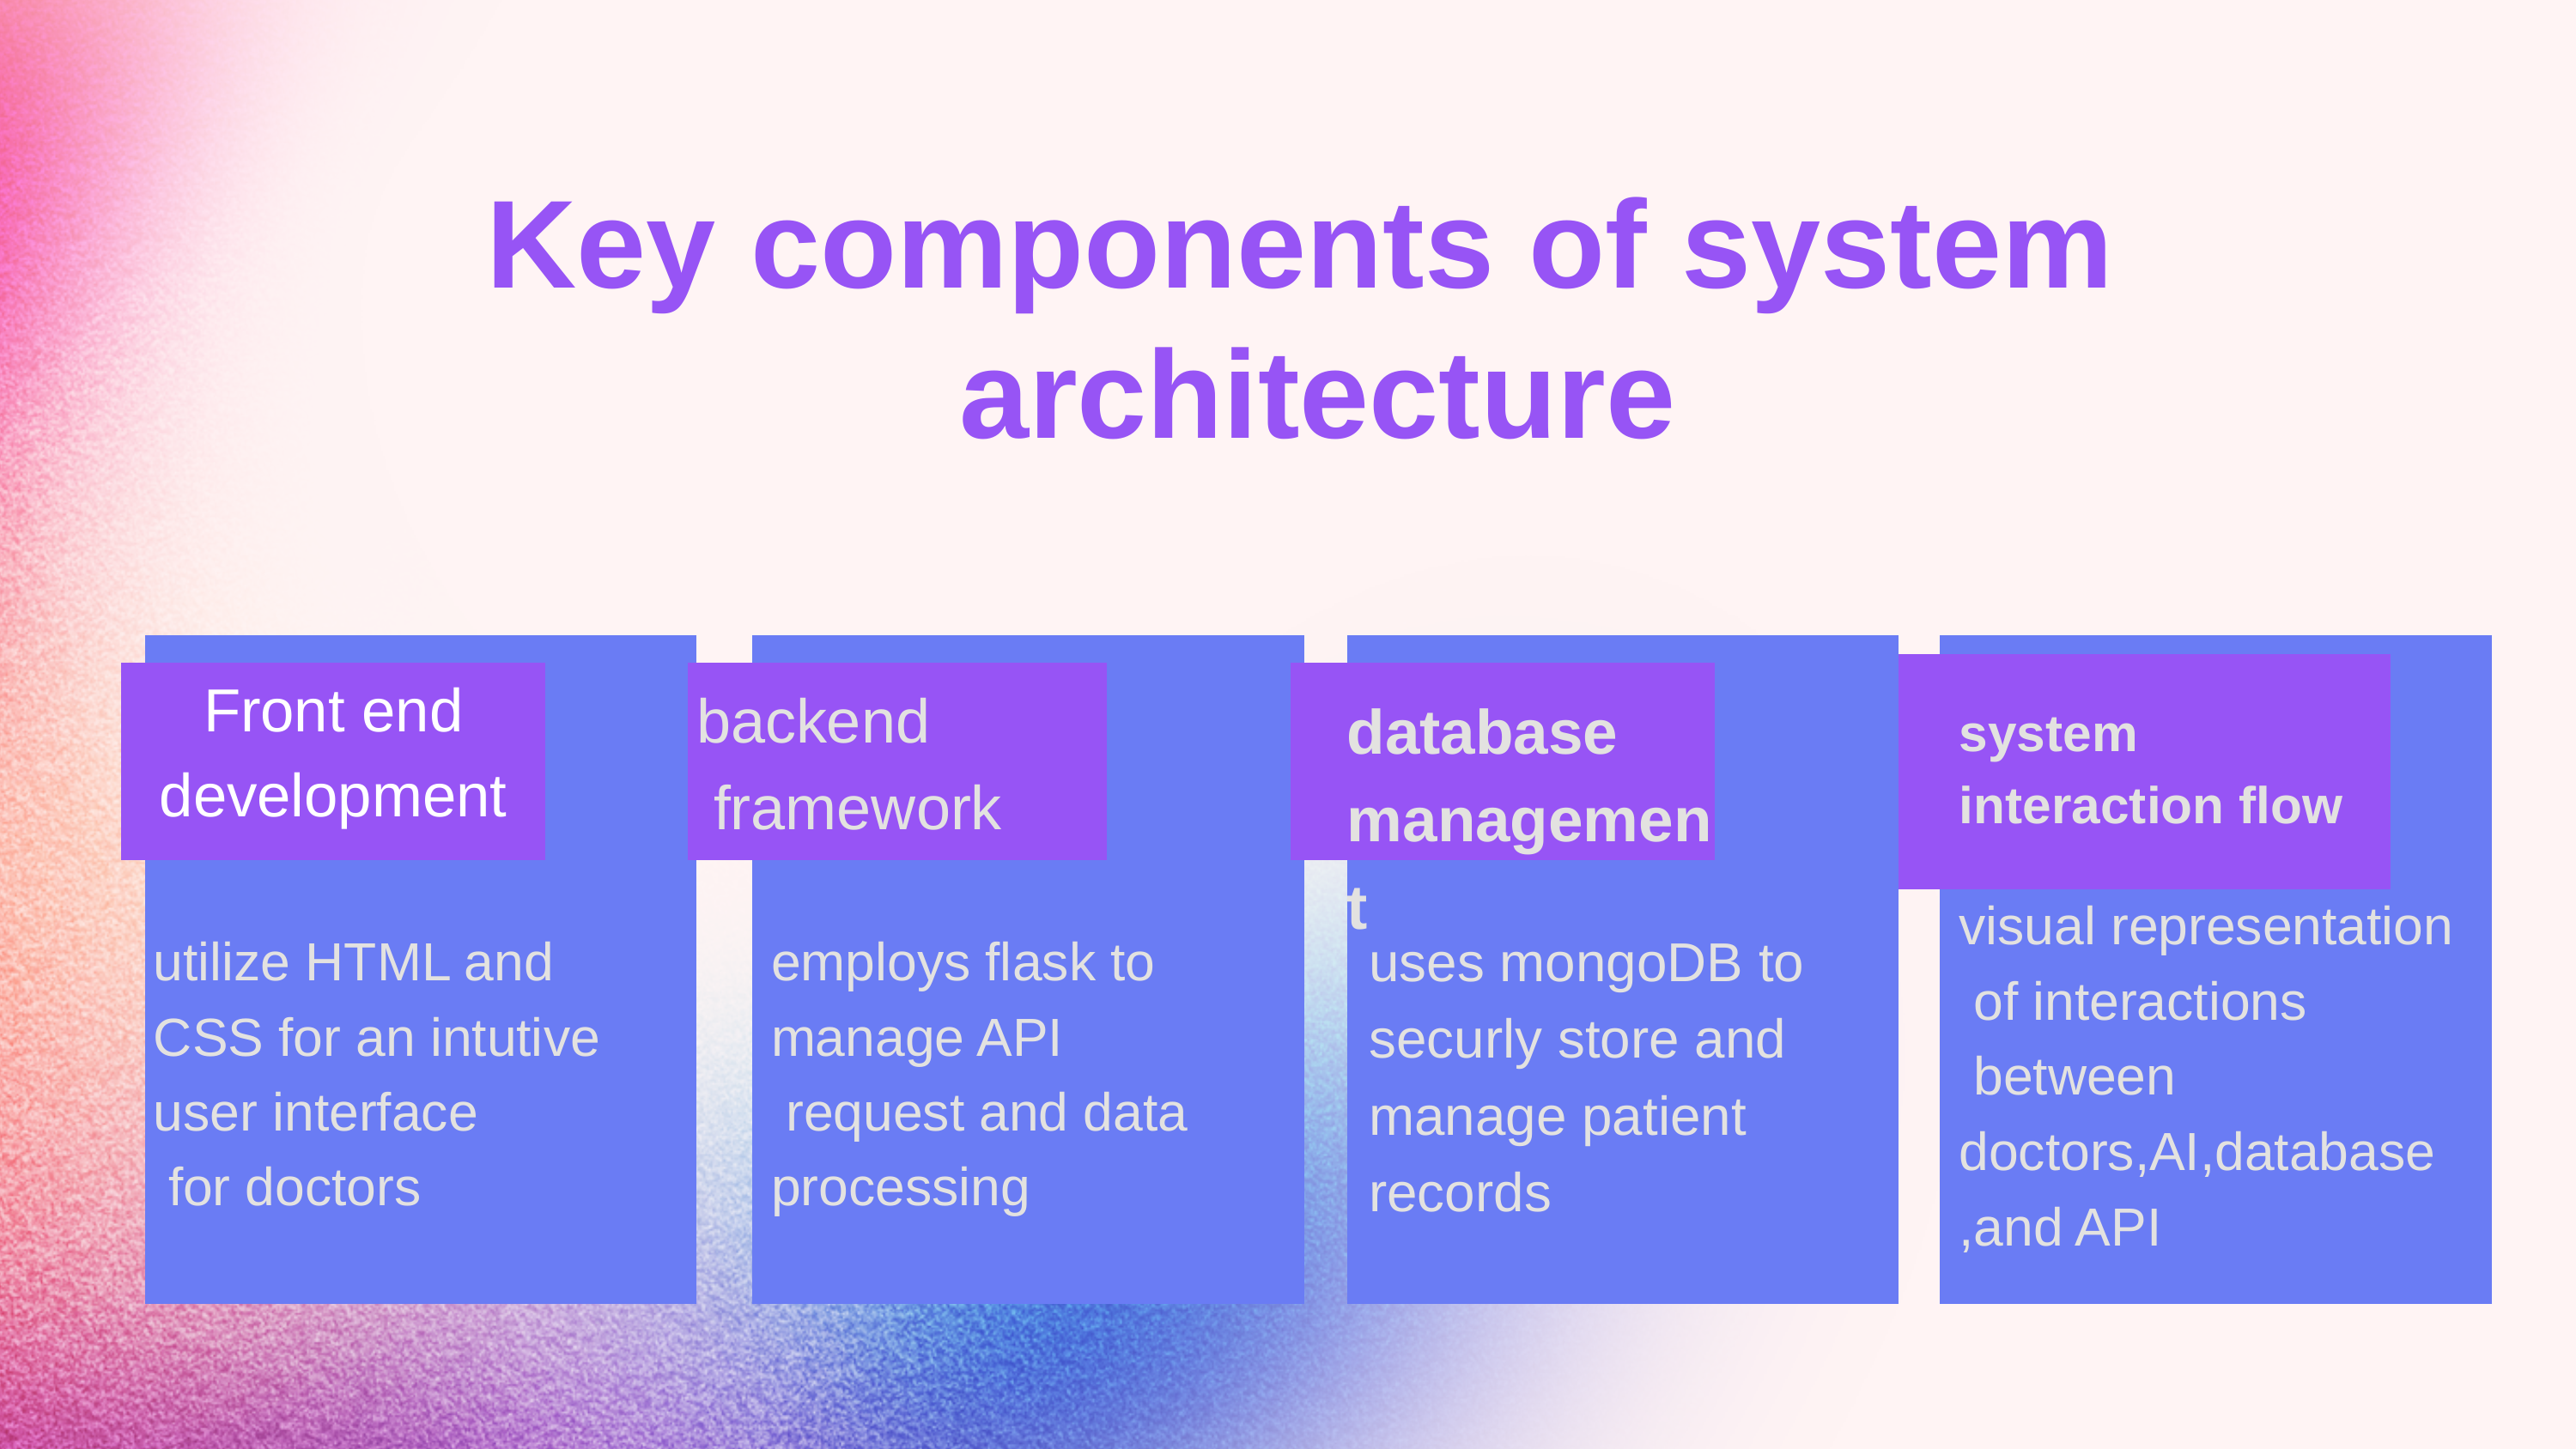

Key components of system
 architecture

Front end development

backend
 framework
database
management
system interaction flow
visual representation
 of interactions
 between doctors,AI,database
,and API
utilize HTML and
CSS for an intutive user interface
 for doctors
employs flask to manage API
 request and data processing
uses mongoDB to securly store and manage patient records